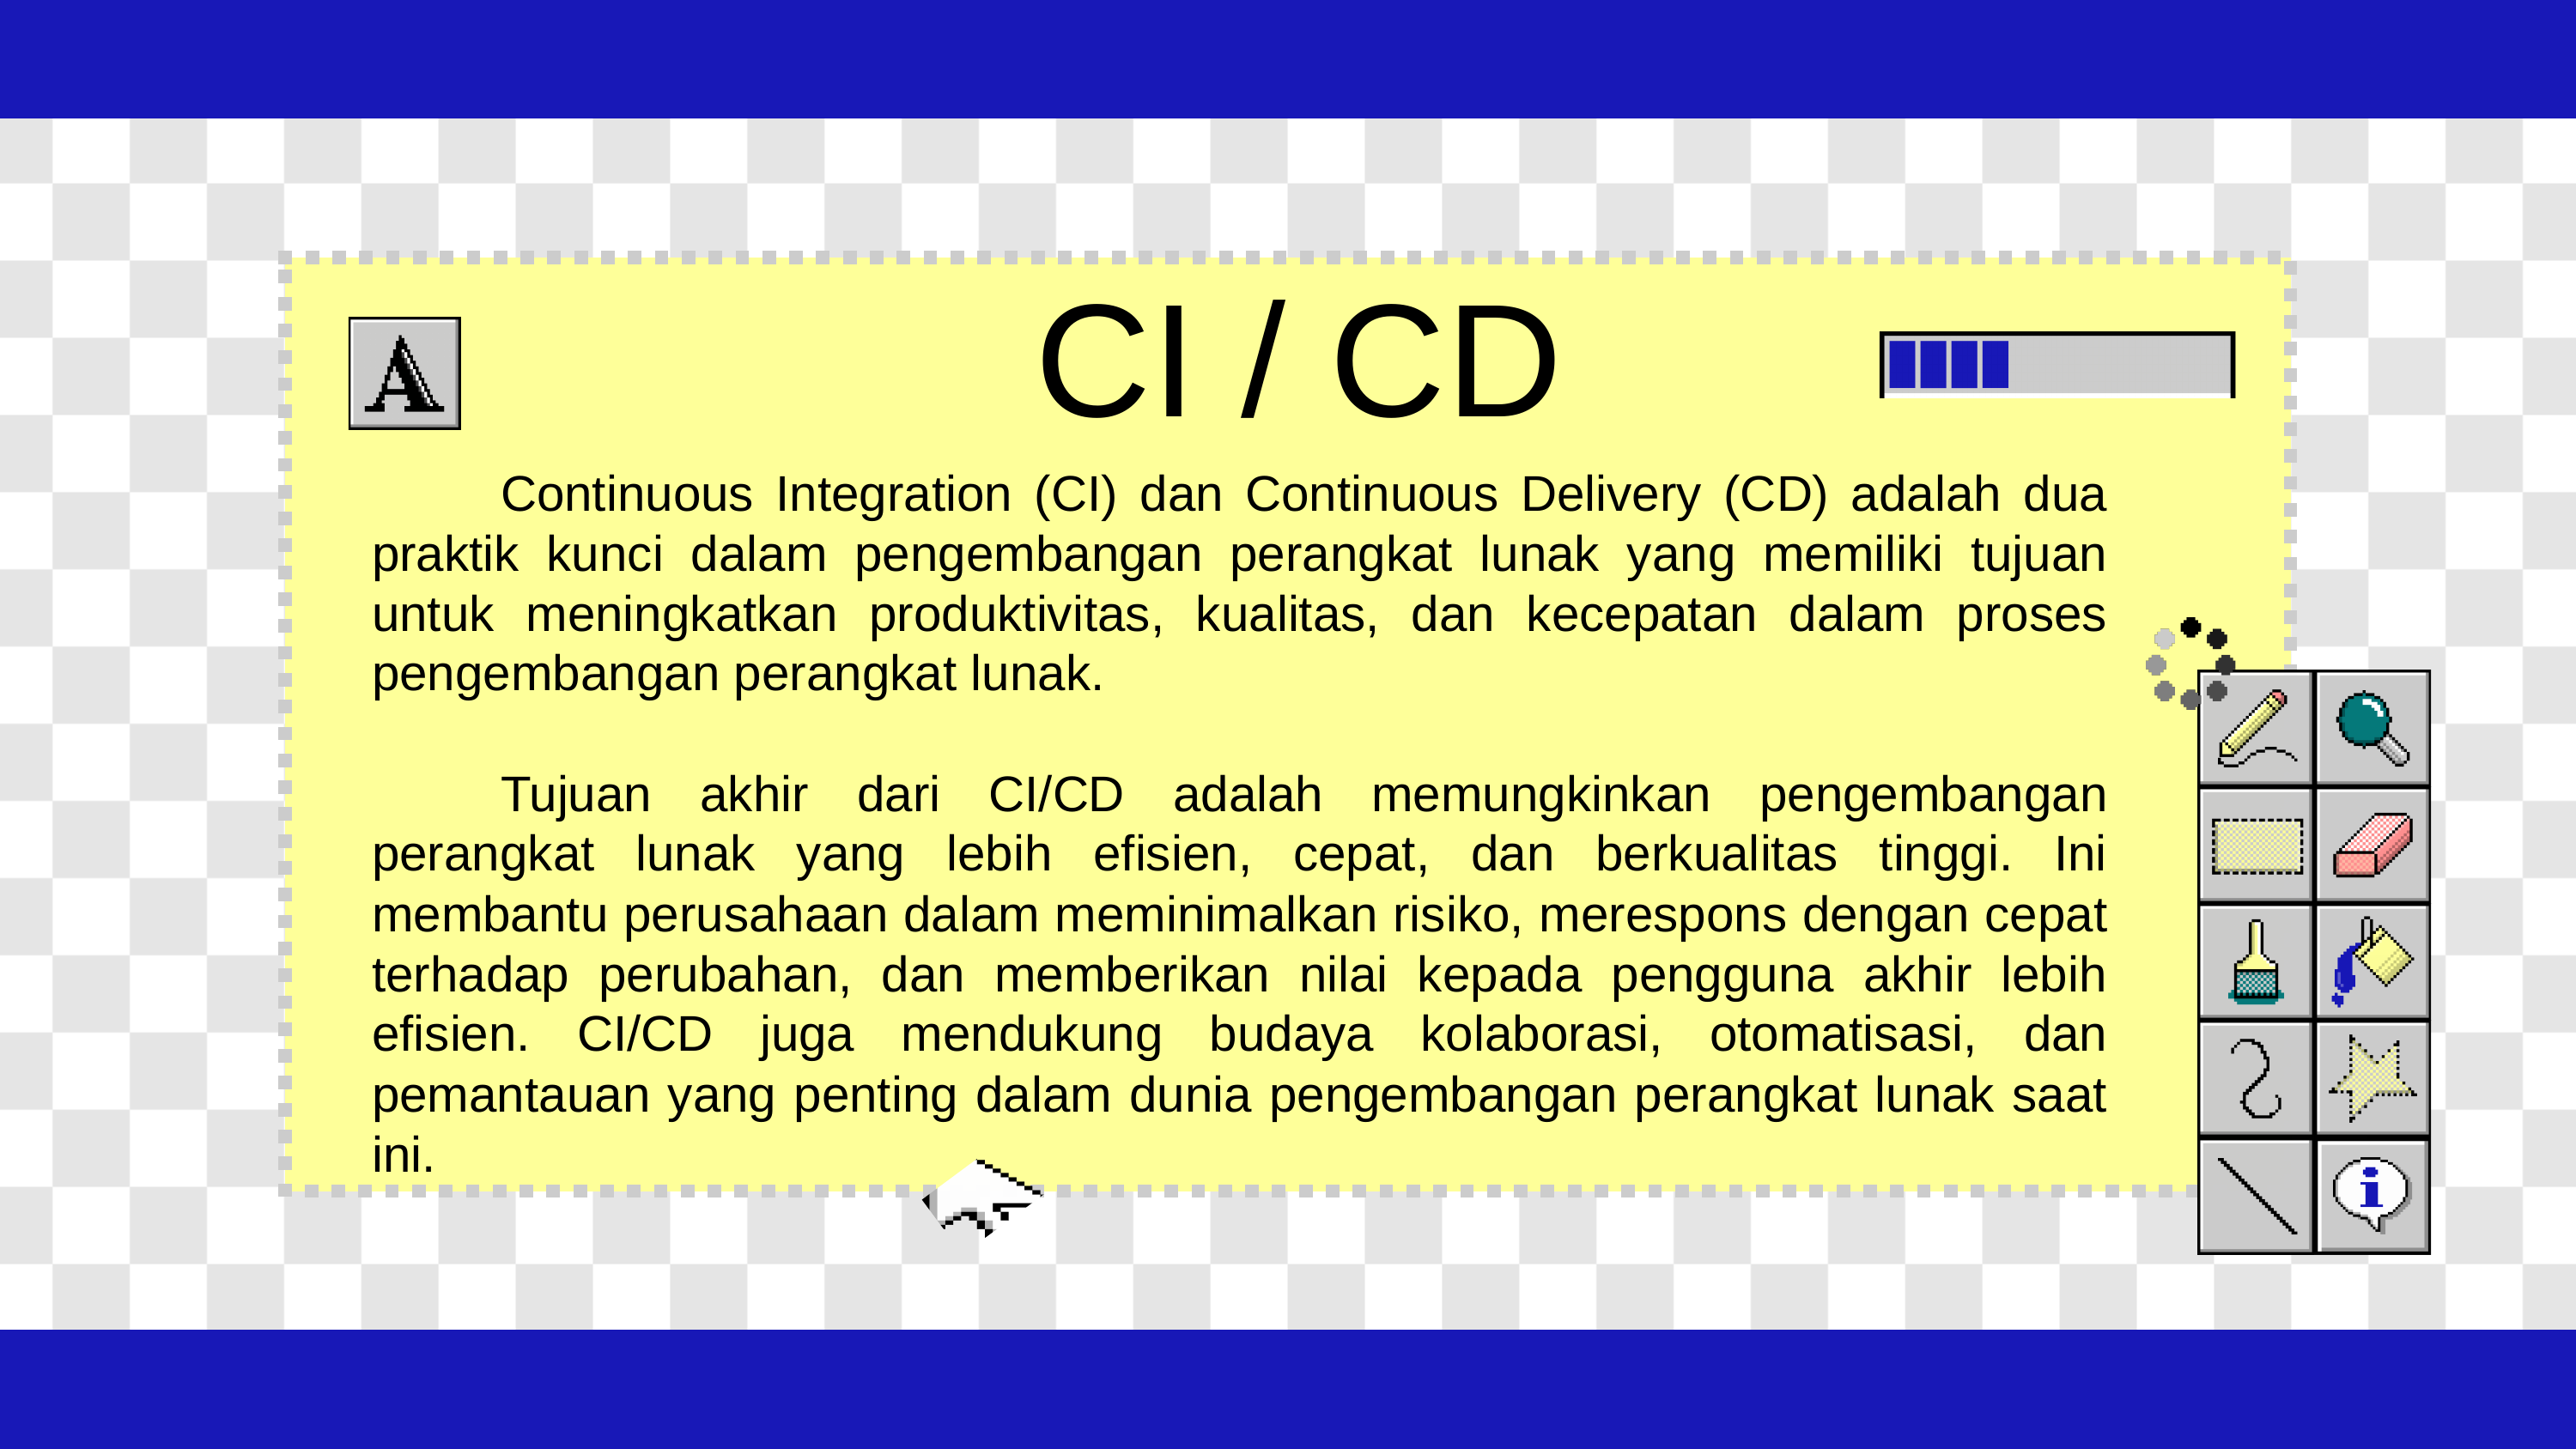

CI / CD

	Continuous Integration (CI) dan Continuous Delivery (CD) adalah dua praktik kunci dalam pengembangan perangkat lunak yang memiliki tujuan untuk meningkatkan produktivitas, kualitas, dan kecepatan dalam proses pengembangan perangkat lunak.

	Tujuan akhir dari CI/CD adalah memungkinkan pengembangan perangkat lunak yang lebih efisien, cepat, dan berkualitas tinggi. Ini membantu perusahaan dalam meminimalkan risiko, merespons dengan cepat terhadap perubahan, dan memberikan nilai kepada pengguna akhir lebih efisien. CI/CD juga mendukung budaya kolaborasi, otomatisasi, dan pemantauan yang penting dalam dunia pengembangan perangkat lunak saat ini.